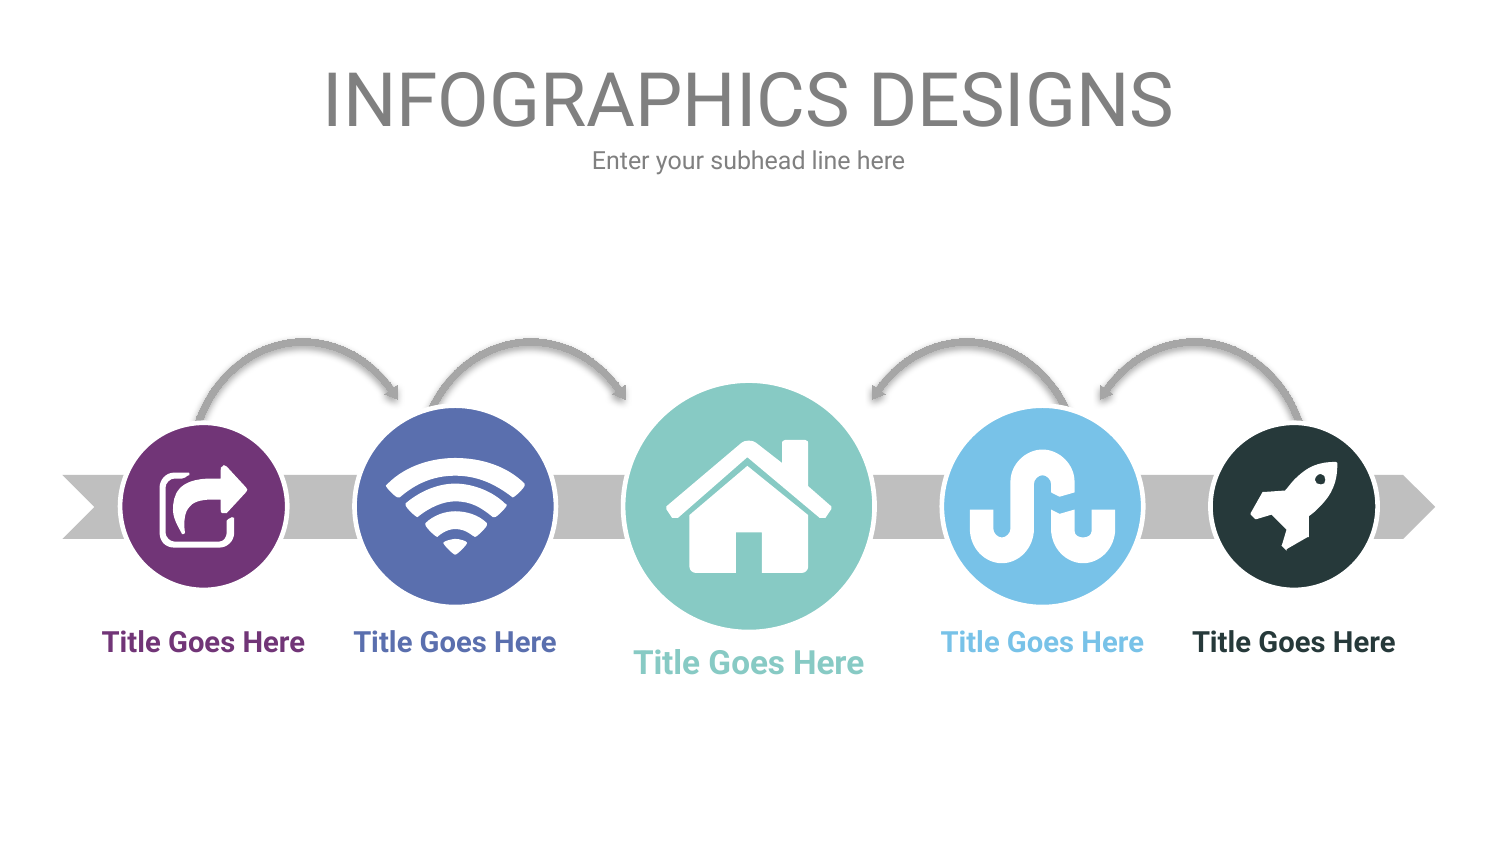

# INFOGRAPHICS DESIGNS
Enter your subhead line here

Title Goes Here
Title Goes Here
Title Goes Here
Title Goes Here
Title Goes Here